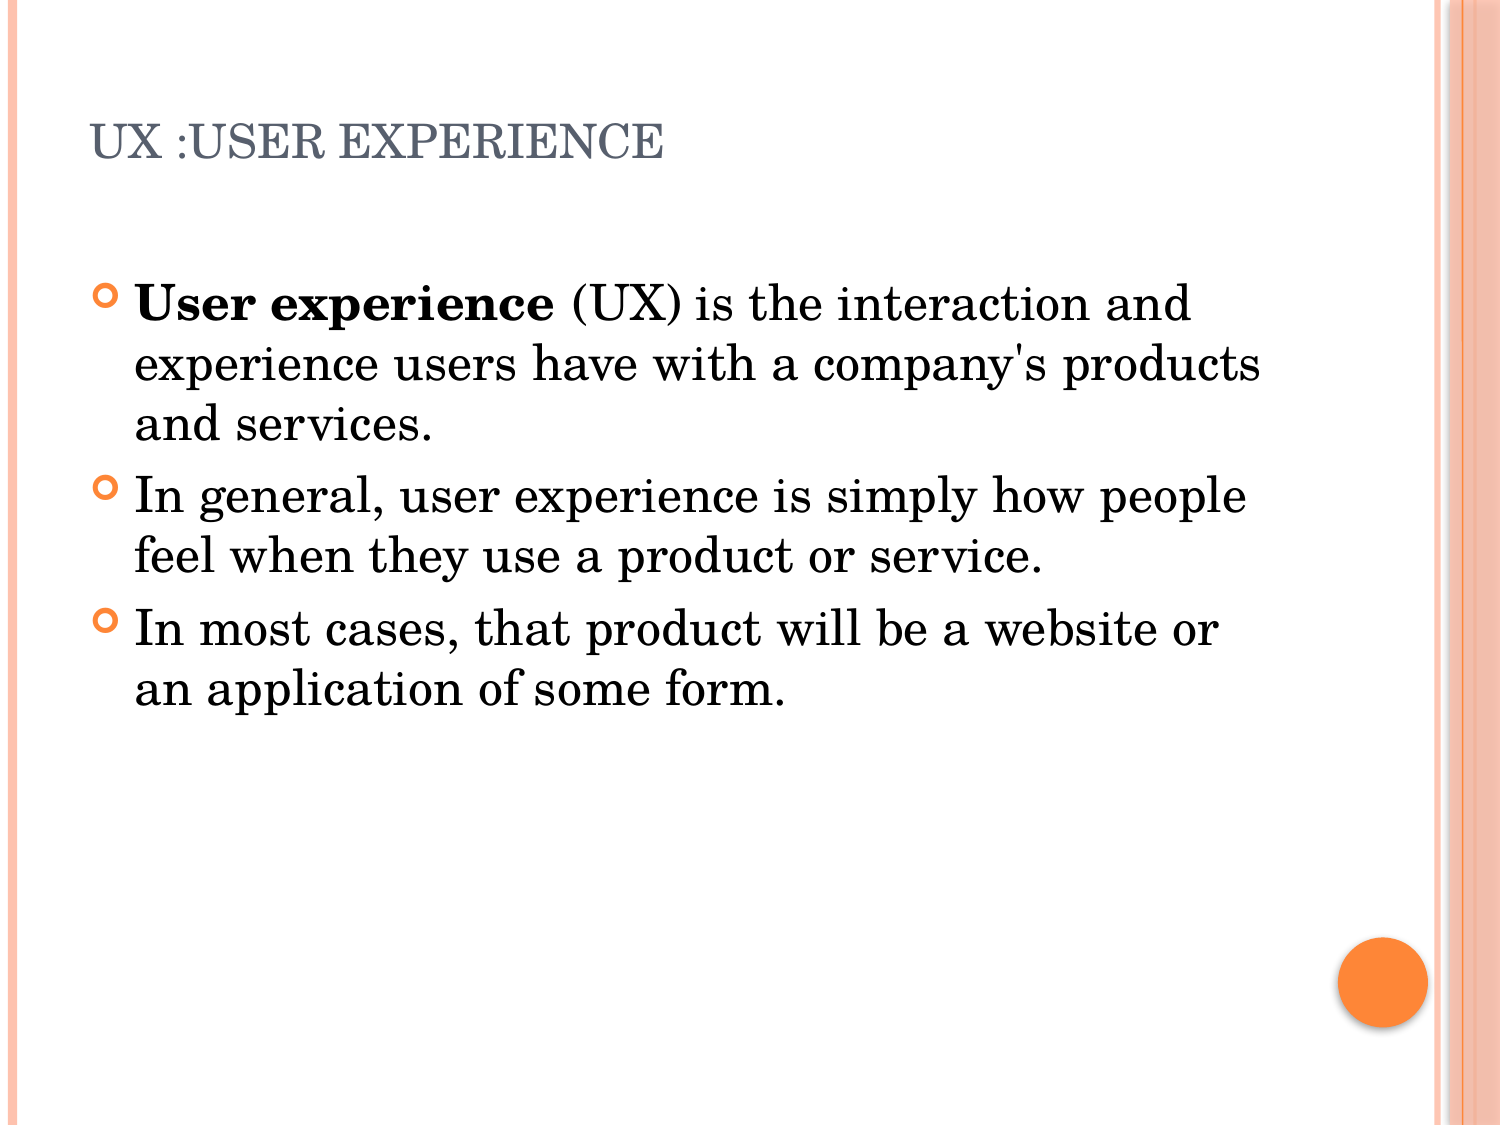

# UX :User Experience
User experience (UX) is the interaction and experience users have with a company's products and services.
In general, user experience is simply how people feel when they use a product or service.
In most cases, that product will be a website or an application of some form.